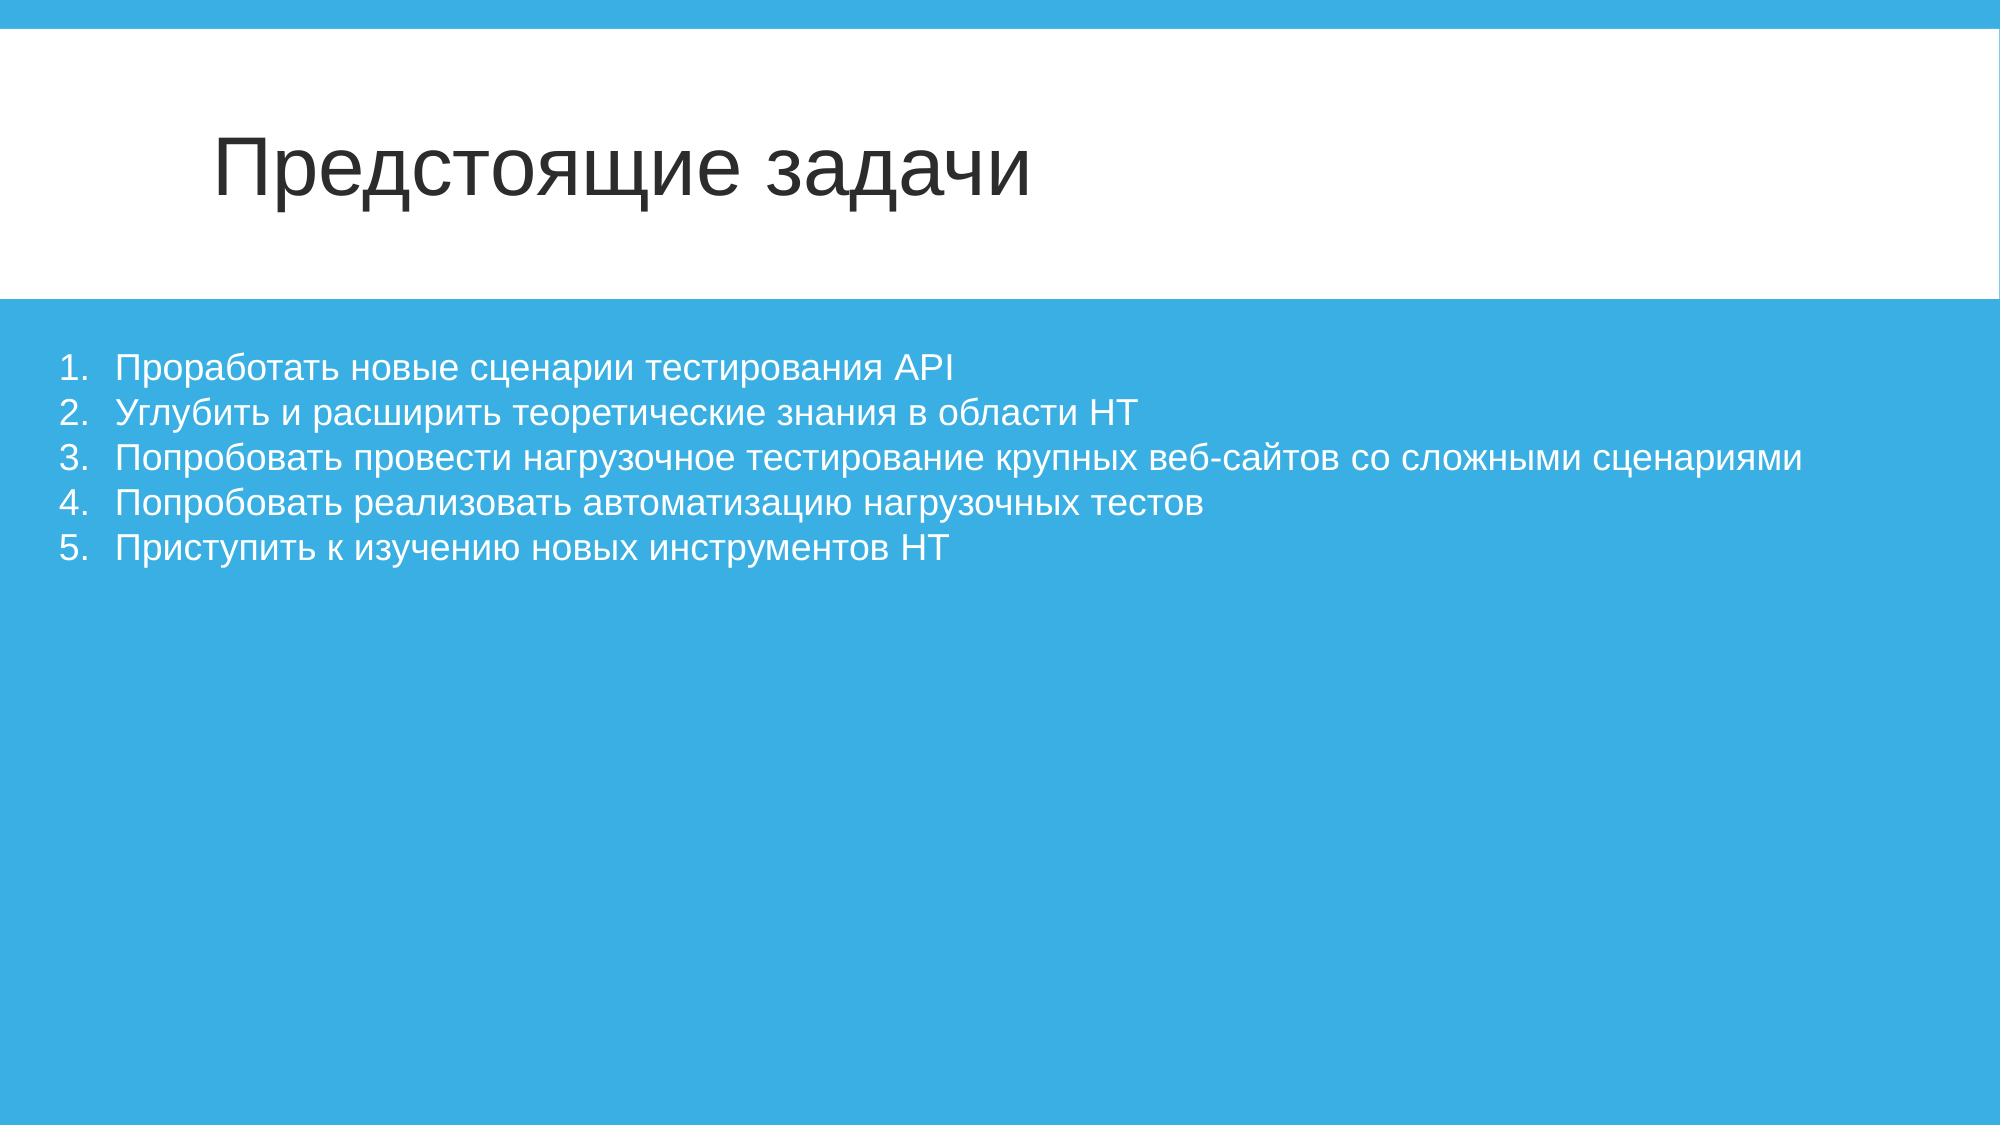

# Предстоящие задачи
Проработать новые сценарии тестирования API
Углубить и расширить теоретические знания в области НТ
Попробовать провести нагрузочное тестирование крупных веб-сайтов со сложными сценариями
Попробовать реализовать автоматизацию нагрузочных тестов
Приступить к изучению новых инструментов НТ